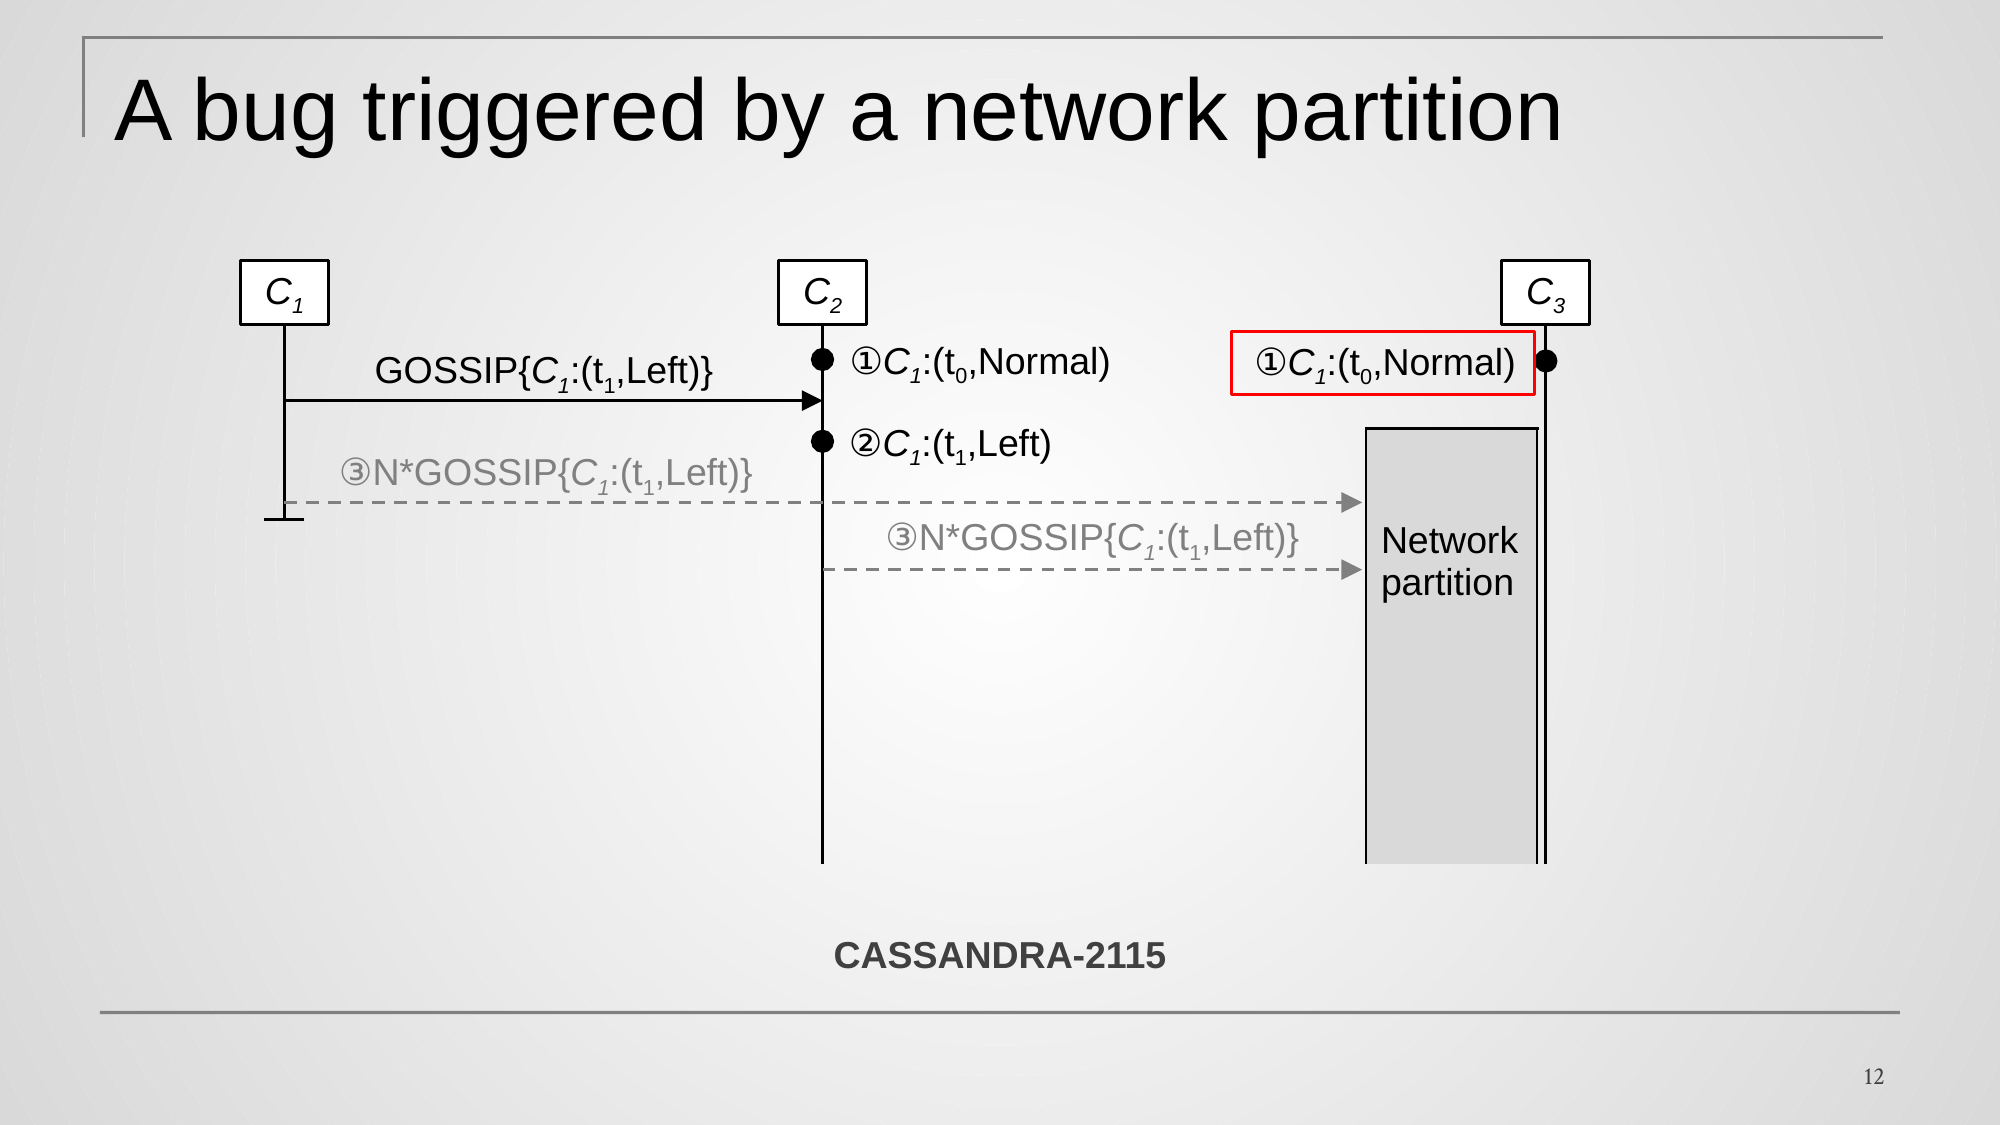

# A bug triggered by a network partition
C1
C2
C3

①C1:(t0,Normal)
①C1:(t0,Normal)
GOSSIP{C1:(t1,Left)}

②C1:(t1,Left)
| Network partition |
| --- |

③N*GOSSIP{C1:(t1,Left)}
③N*GOSSIP{C1:(t1,Left)}
CASSANDRA-2115
12